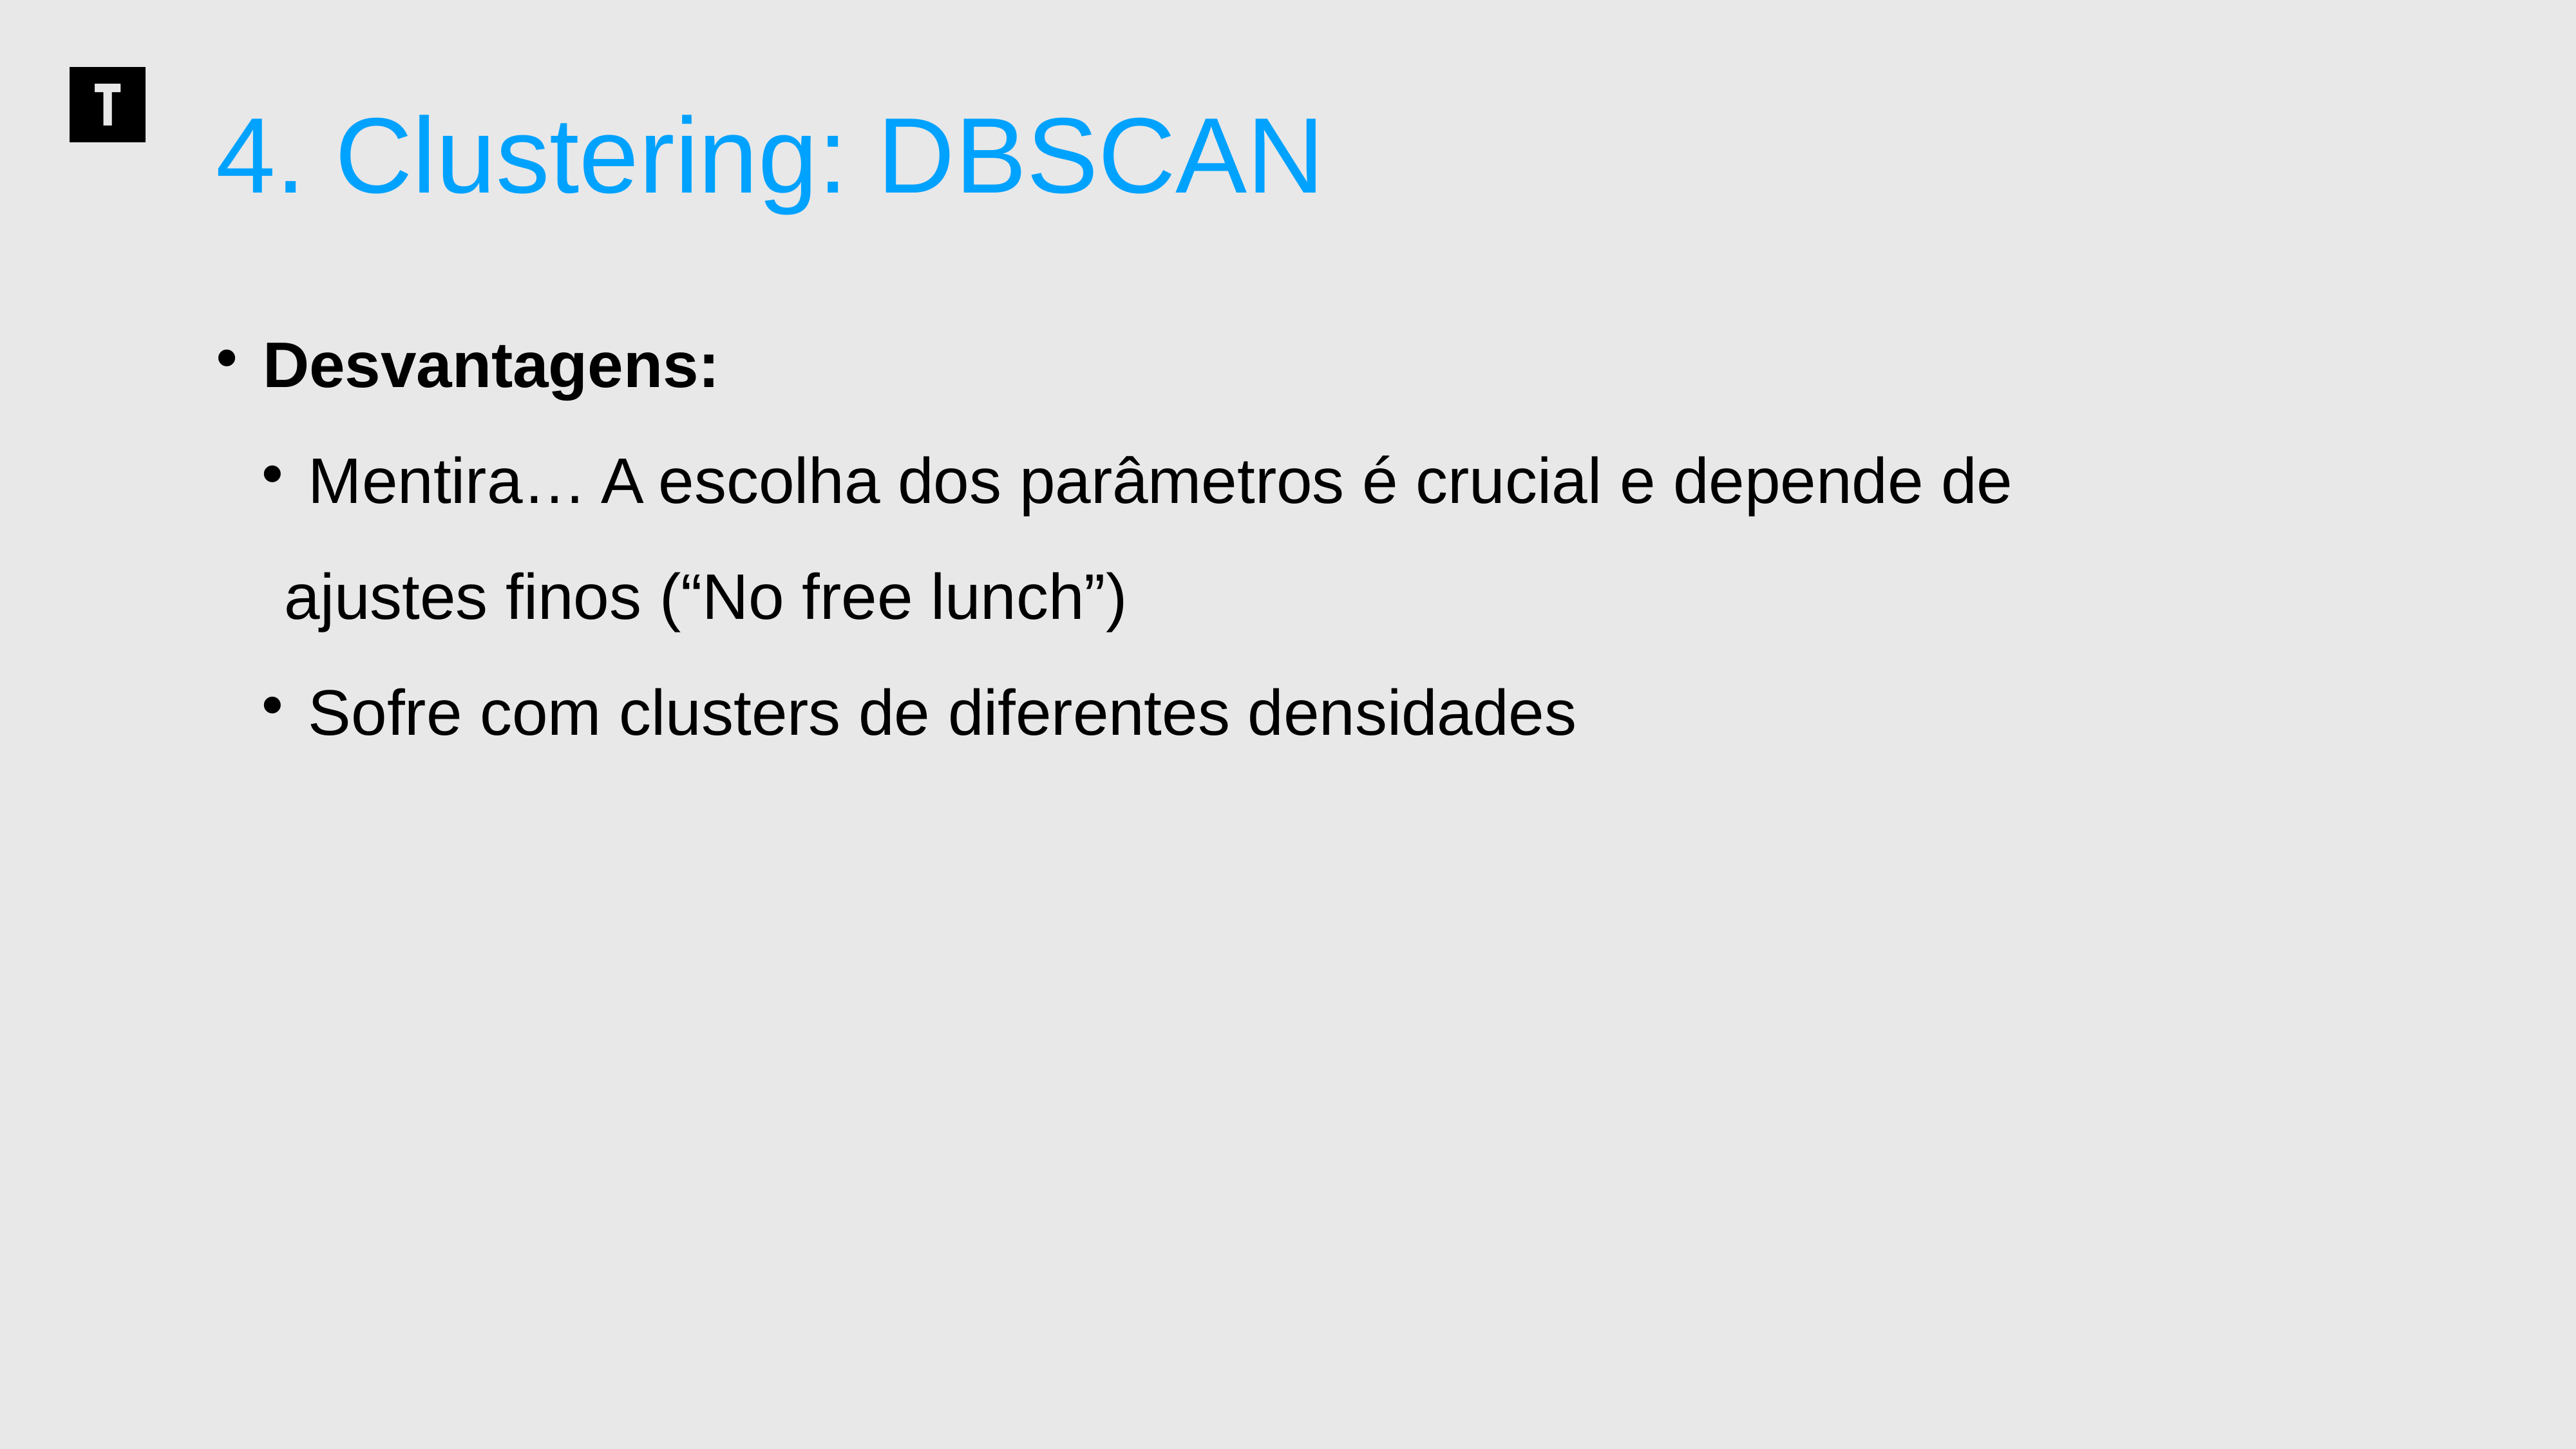

4. Clustering: DBSCAN

 Desvantagens:
 Mentira… A escolha dos parâmetros é crucial e depende de ajustes finos (“No free lunch”)
 Sofre com clusters de diferentes densidades